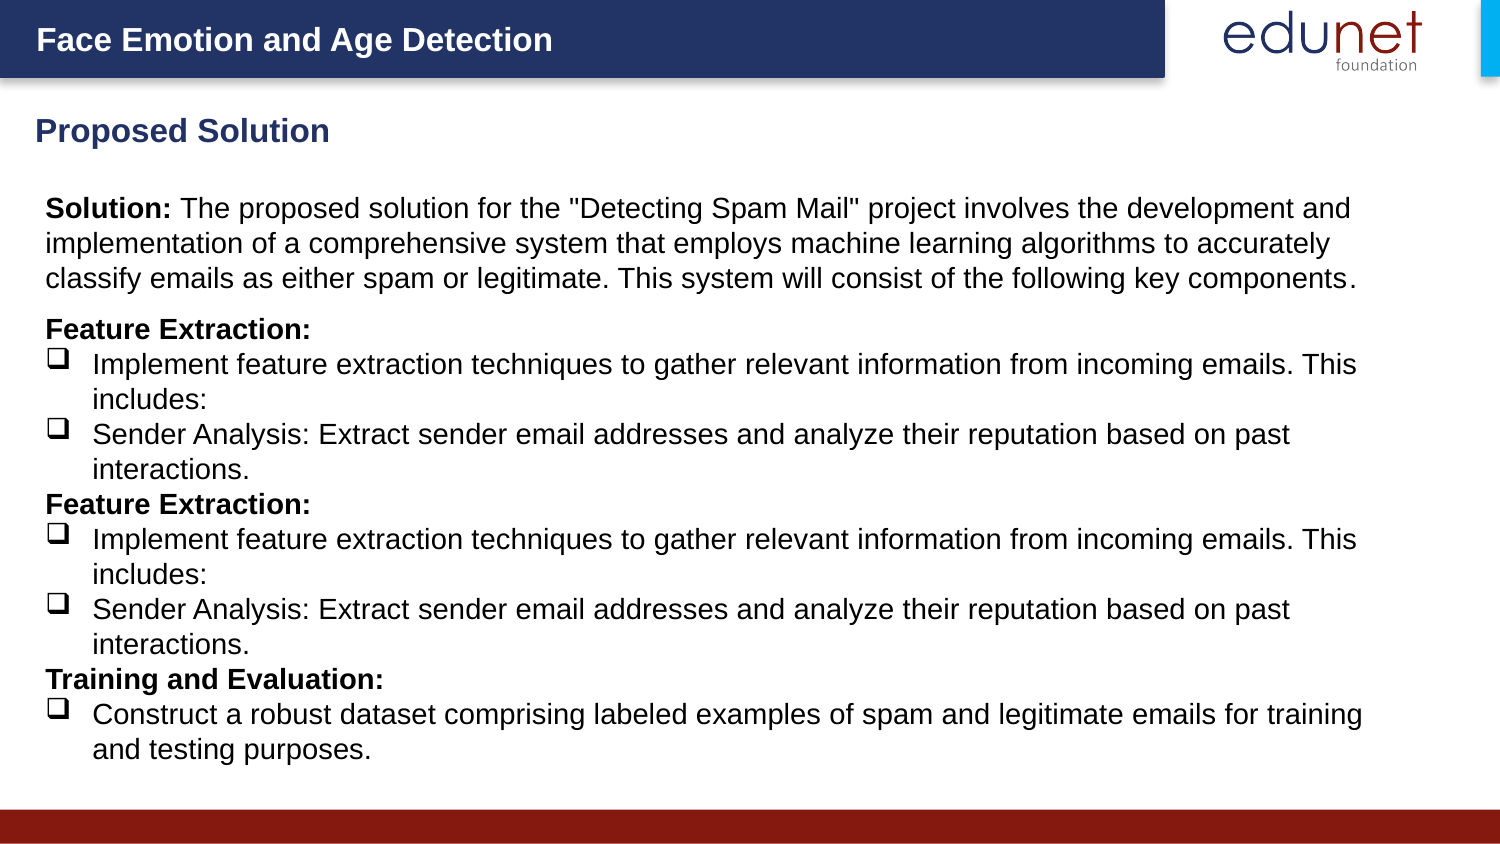

Proposed Solution
Solution: The proposed solution for the "Detecting Spam Mail" project involves the development and implementation of a comprehensive system that employs machine learning algorithms to accurately classify emails as either spam or legitimate. This system will consist of the following key components.
Feature Extraction:
Implement feature extraction techniques to gather relevant information from incoming emails. This includes:
Sender Analysis: Extract sender email addresses and analyze their reputation based on past interactions.
Feature Extraction:
Implement feature extraction techniques to gather relevant information from incoming emails. This includes:
Sender Analysis: Extract sender email addresses and analyze their reputation based on past interactions.
Training and Evaluation:
Construct a robust dataset comprising labeled examples of spam and legitimate emails for training and testing purposes.